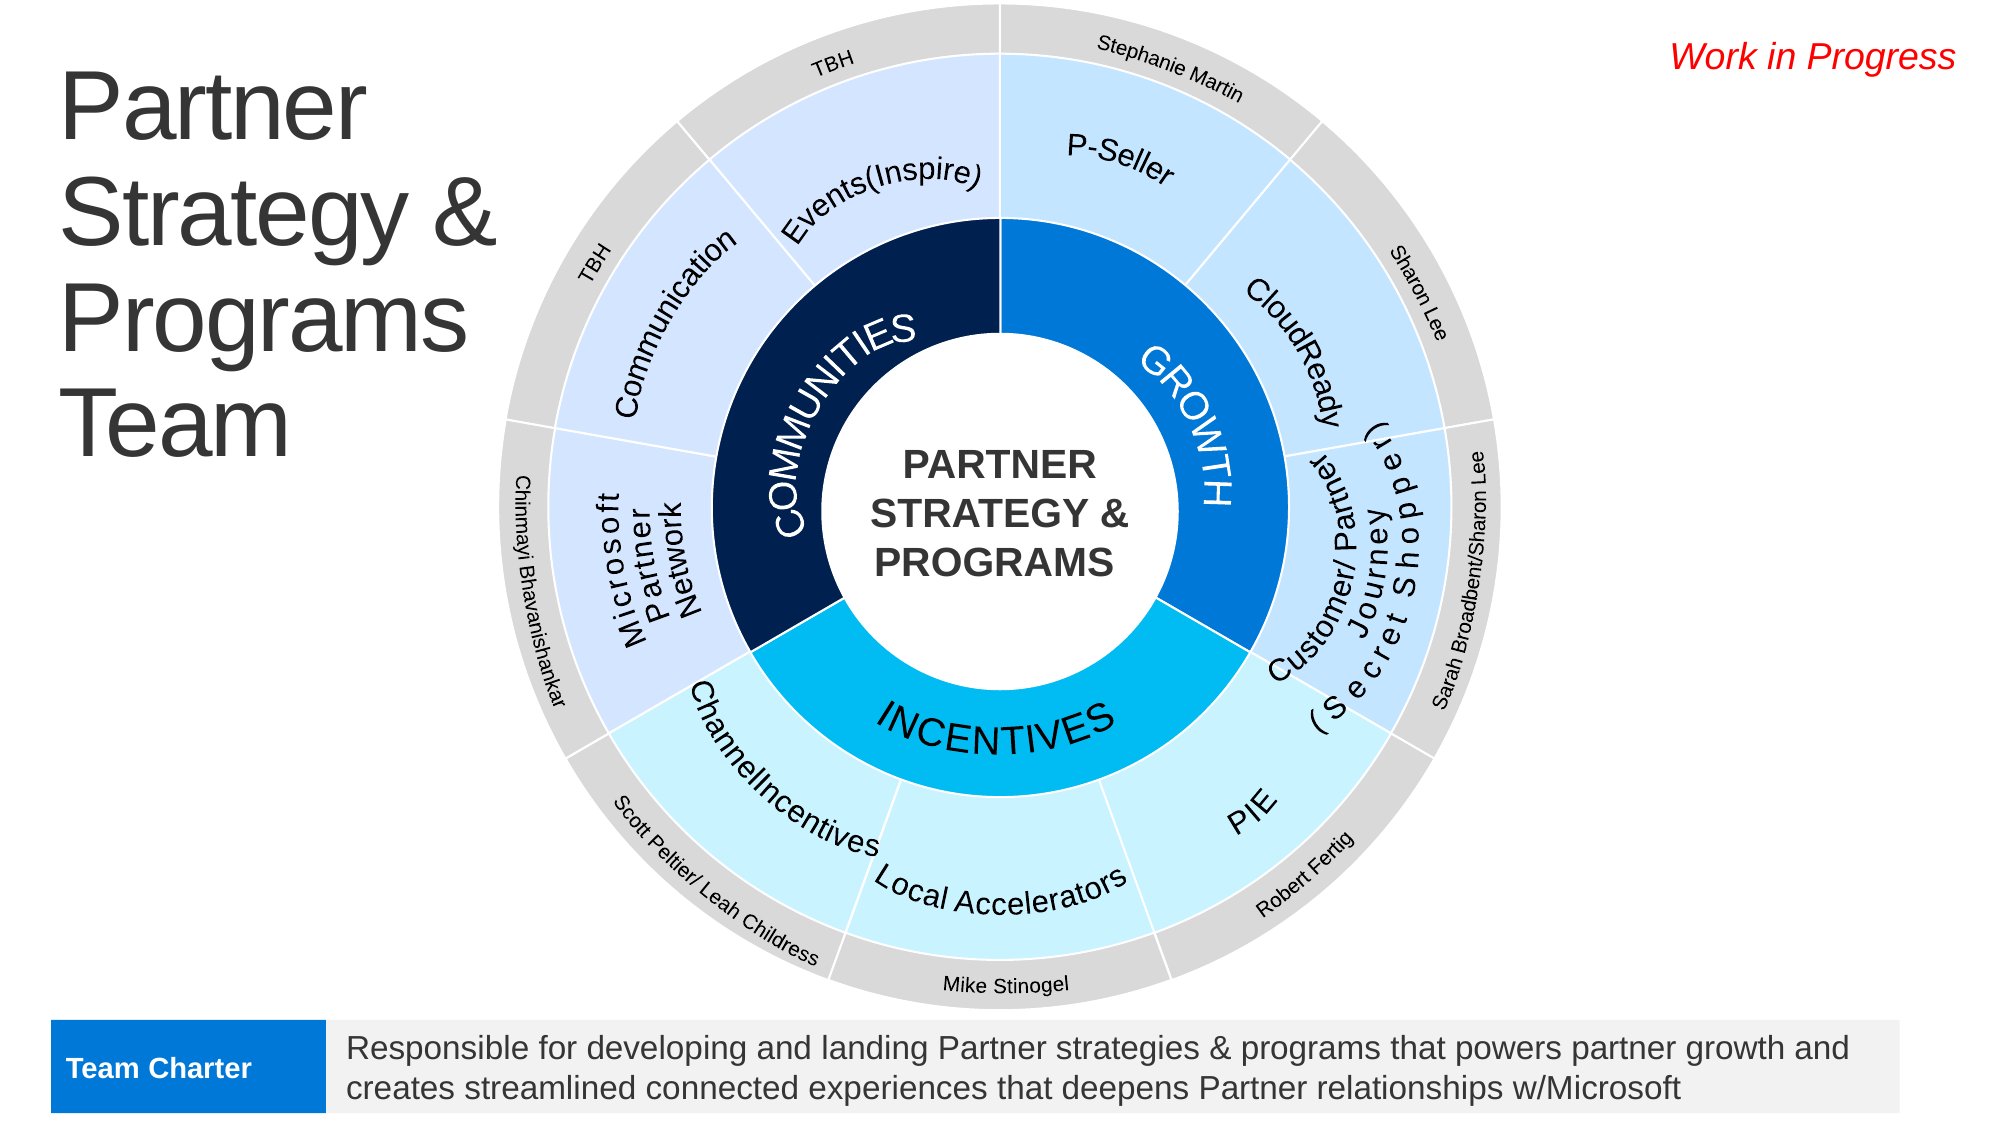

Work in Progress
Partner Strategy & Programs Team

TBH
Stephanie Martin

P-Seller

Events
(Inspire)

TBH
Sharon Lee
Communication
Cloud
Ready
PARTNER
STRATEGY &
PROGRAMS
COMMUNITIES
GROWTH

Customer/ Partner
 Journey
(Secret Shopper)
Microsoft
Partner
Network
Sarah Broadbent/Sharon Lee
Chinmayi Bhavanishankar
INCENTIVES

Channel
Incentives
PIE

Local Accelerators
Robert Fertig
Scott Peltier/ Leah Childress
Mike Stinogel

Team Charter
Responsible for developing and landing Partner strategies & programs that powers partner growth and creates streamlined connected experiences that deepens Partner relationships w/Microsoft